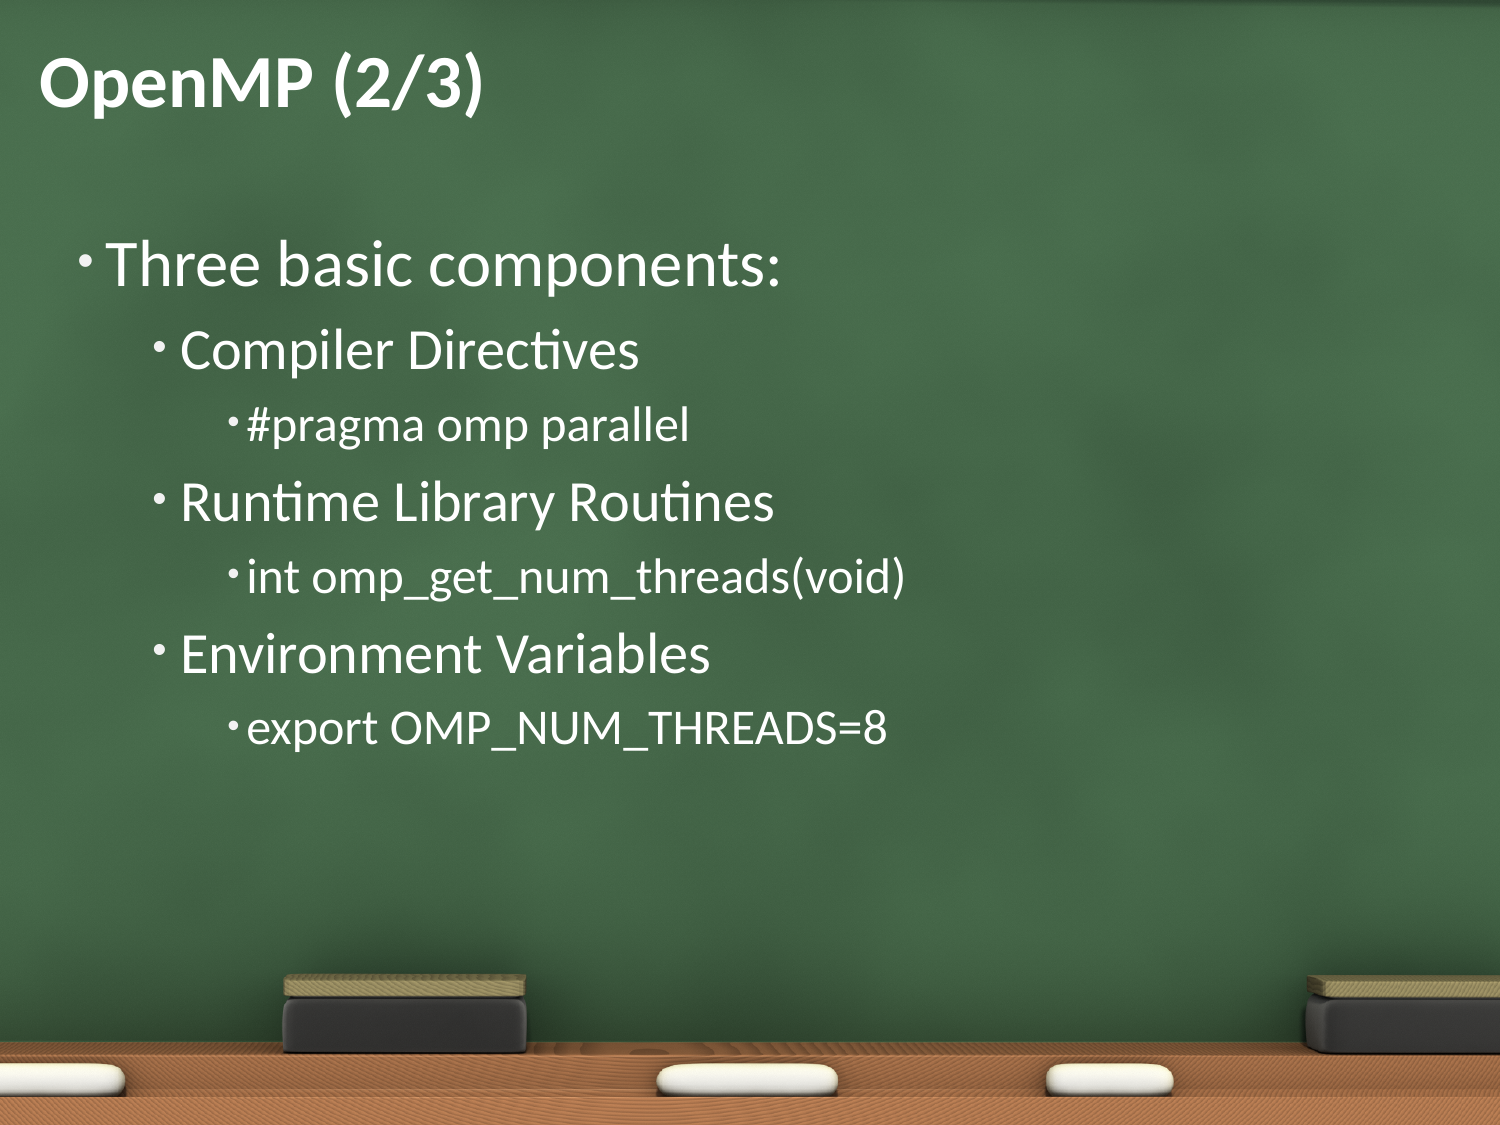

# OpenMP (2/3)
Three basic components:
Compiler Directives
#pragma omp parallel
Runtime Library Routines
int omp_get_num_threads(void)
Environment Variables
export OMP_NUM_THREADS=8